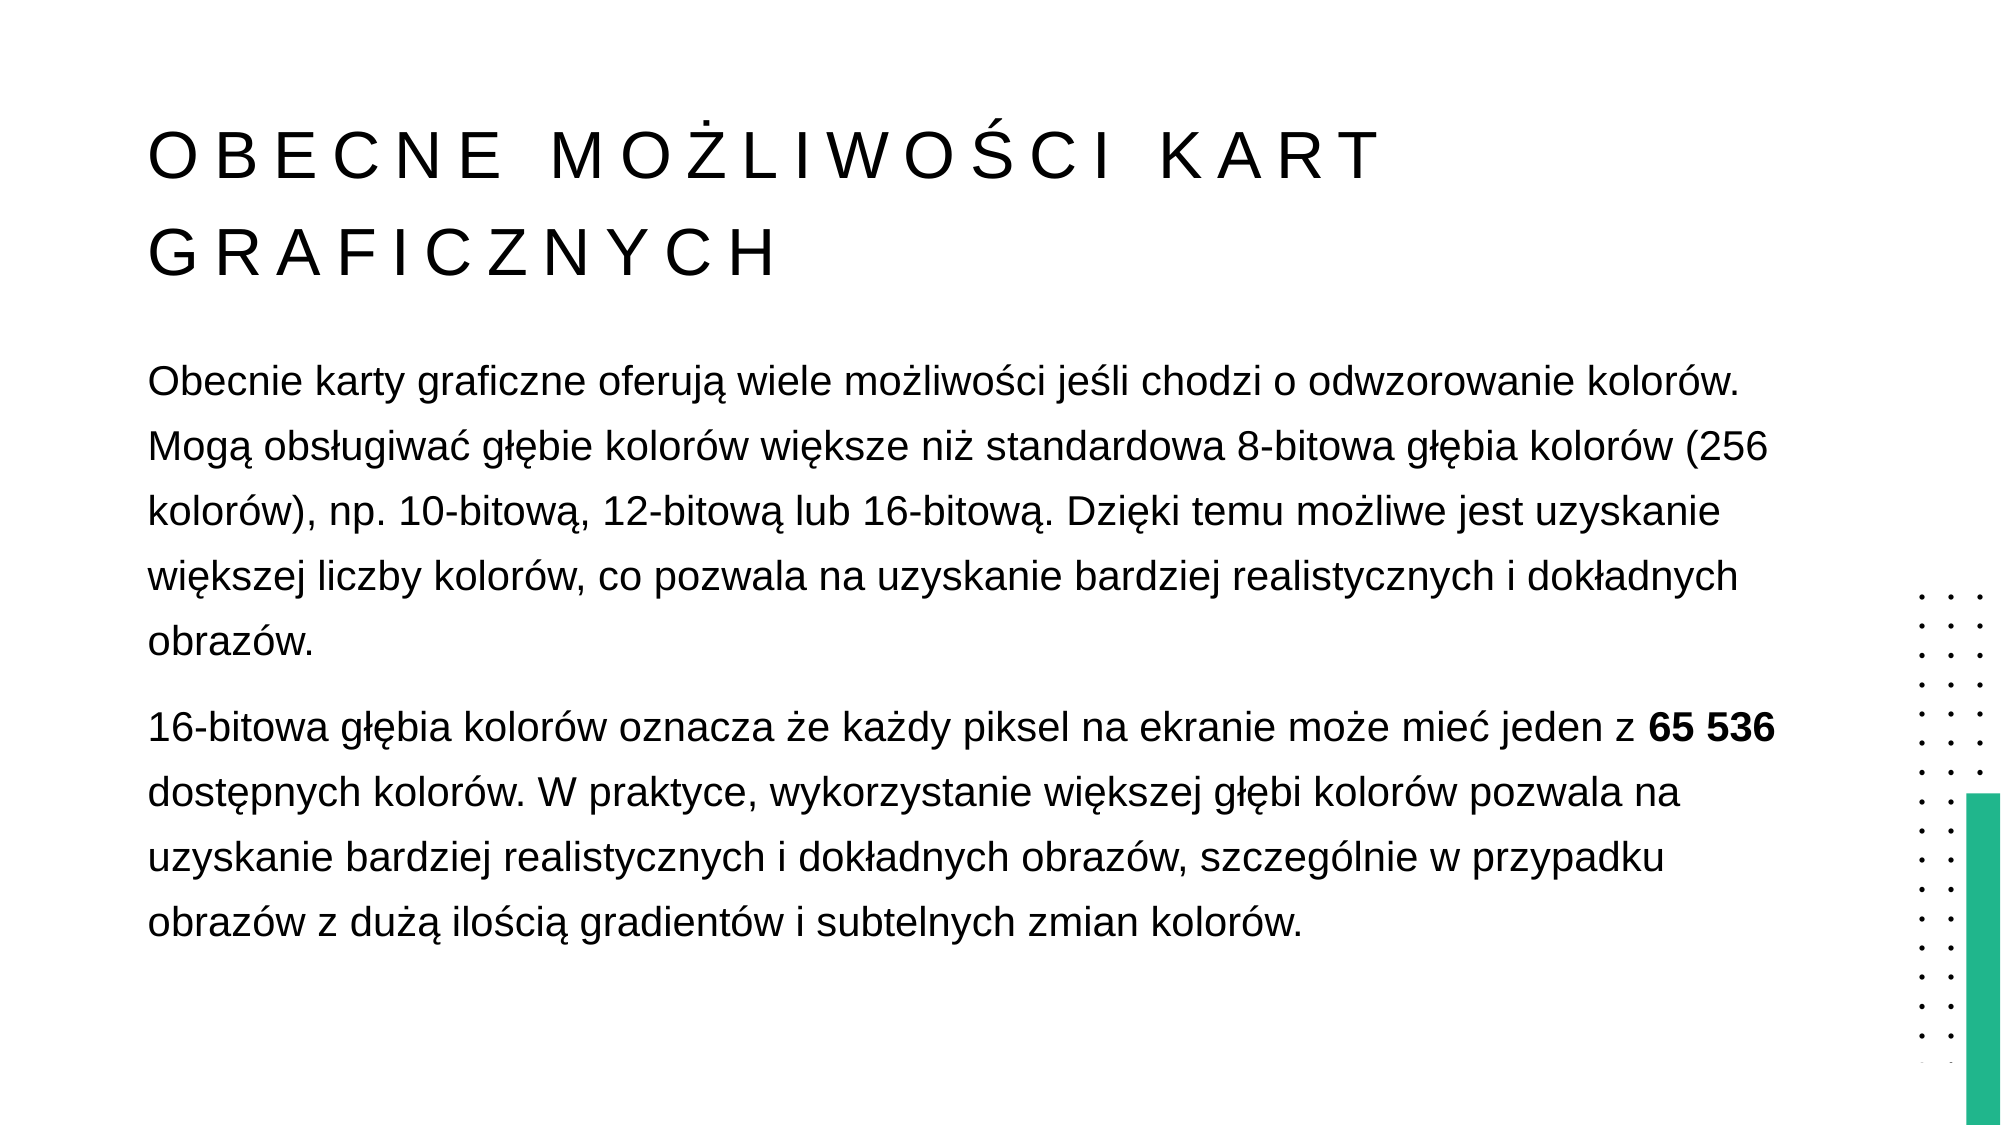

# Obecne możliwości Kart graficznych
Obecnie karty graficzne oferują wiele możliwości jeśli chodzi o odwzorowanie kolorów. Mogą obsługiwać głębie kolorów większe niż standardowa 8-bitowa głębia kolorów (256 kolorów), np. 10-bitową, 12-bitową lub 16-bitową. Dzięki temu możliwe jest uzyskanie większej liczby kolorów, co pozwala na uzyskanie bardziej realistycznych i dokładnych obrazów.
16-bitowa głębia kolorów oznacza że każdy piksel na ekranie może mieć jeden z 65 536 dostępnych kolorów. W praktyce, wykorzystanie większej głębi kolorów pozwala na uzyskanie bardziej realistycznych i dokładnych obrazów, szczególnie w przypadku obrazów z dużą ilością gradientów i subtelnych zmian kolorów.